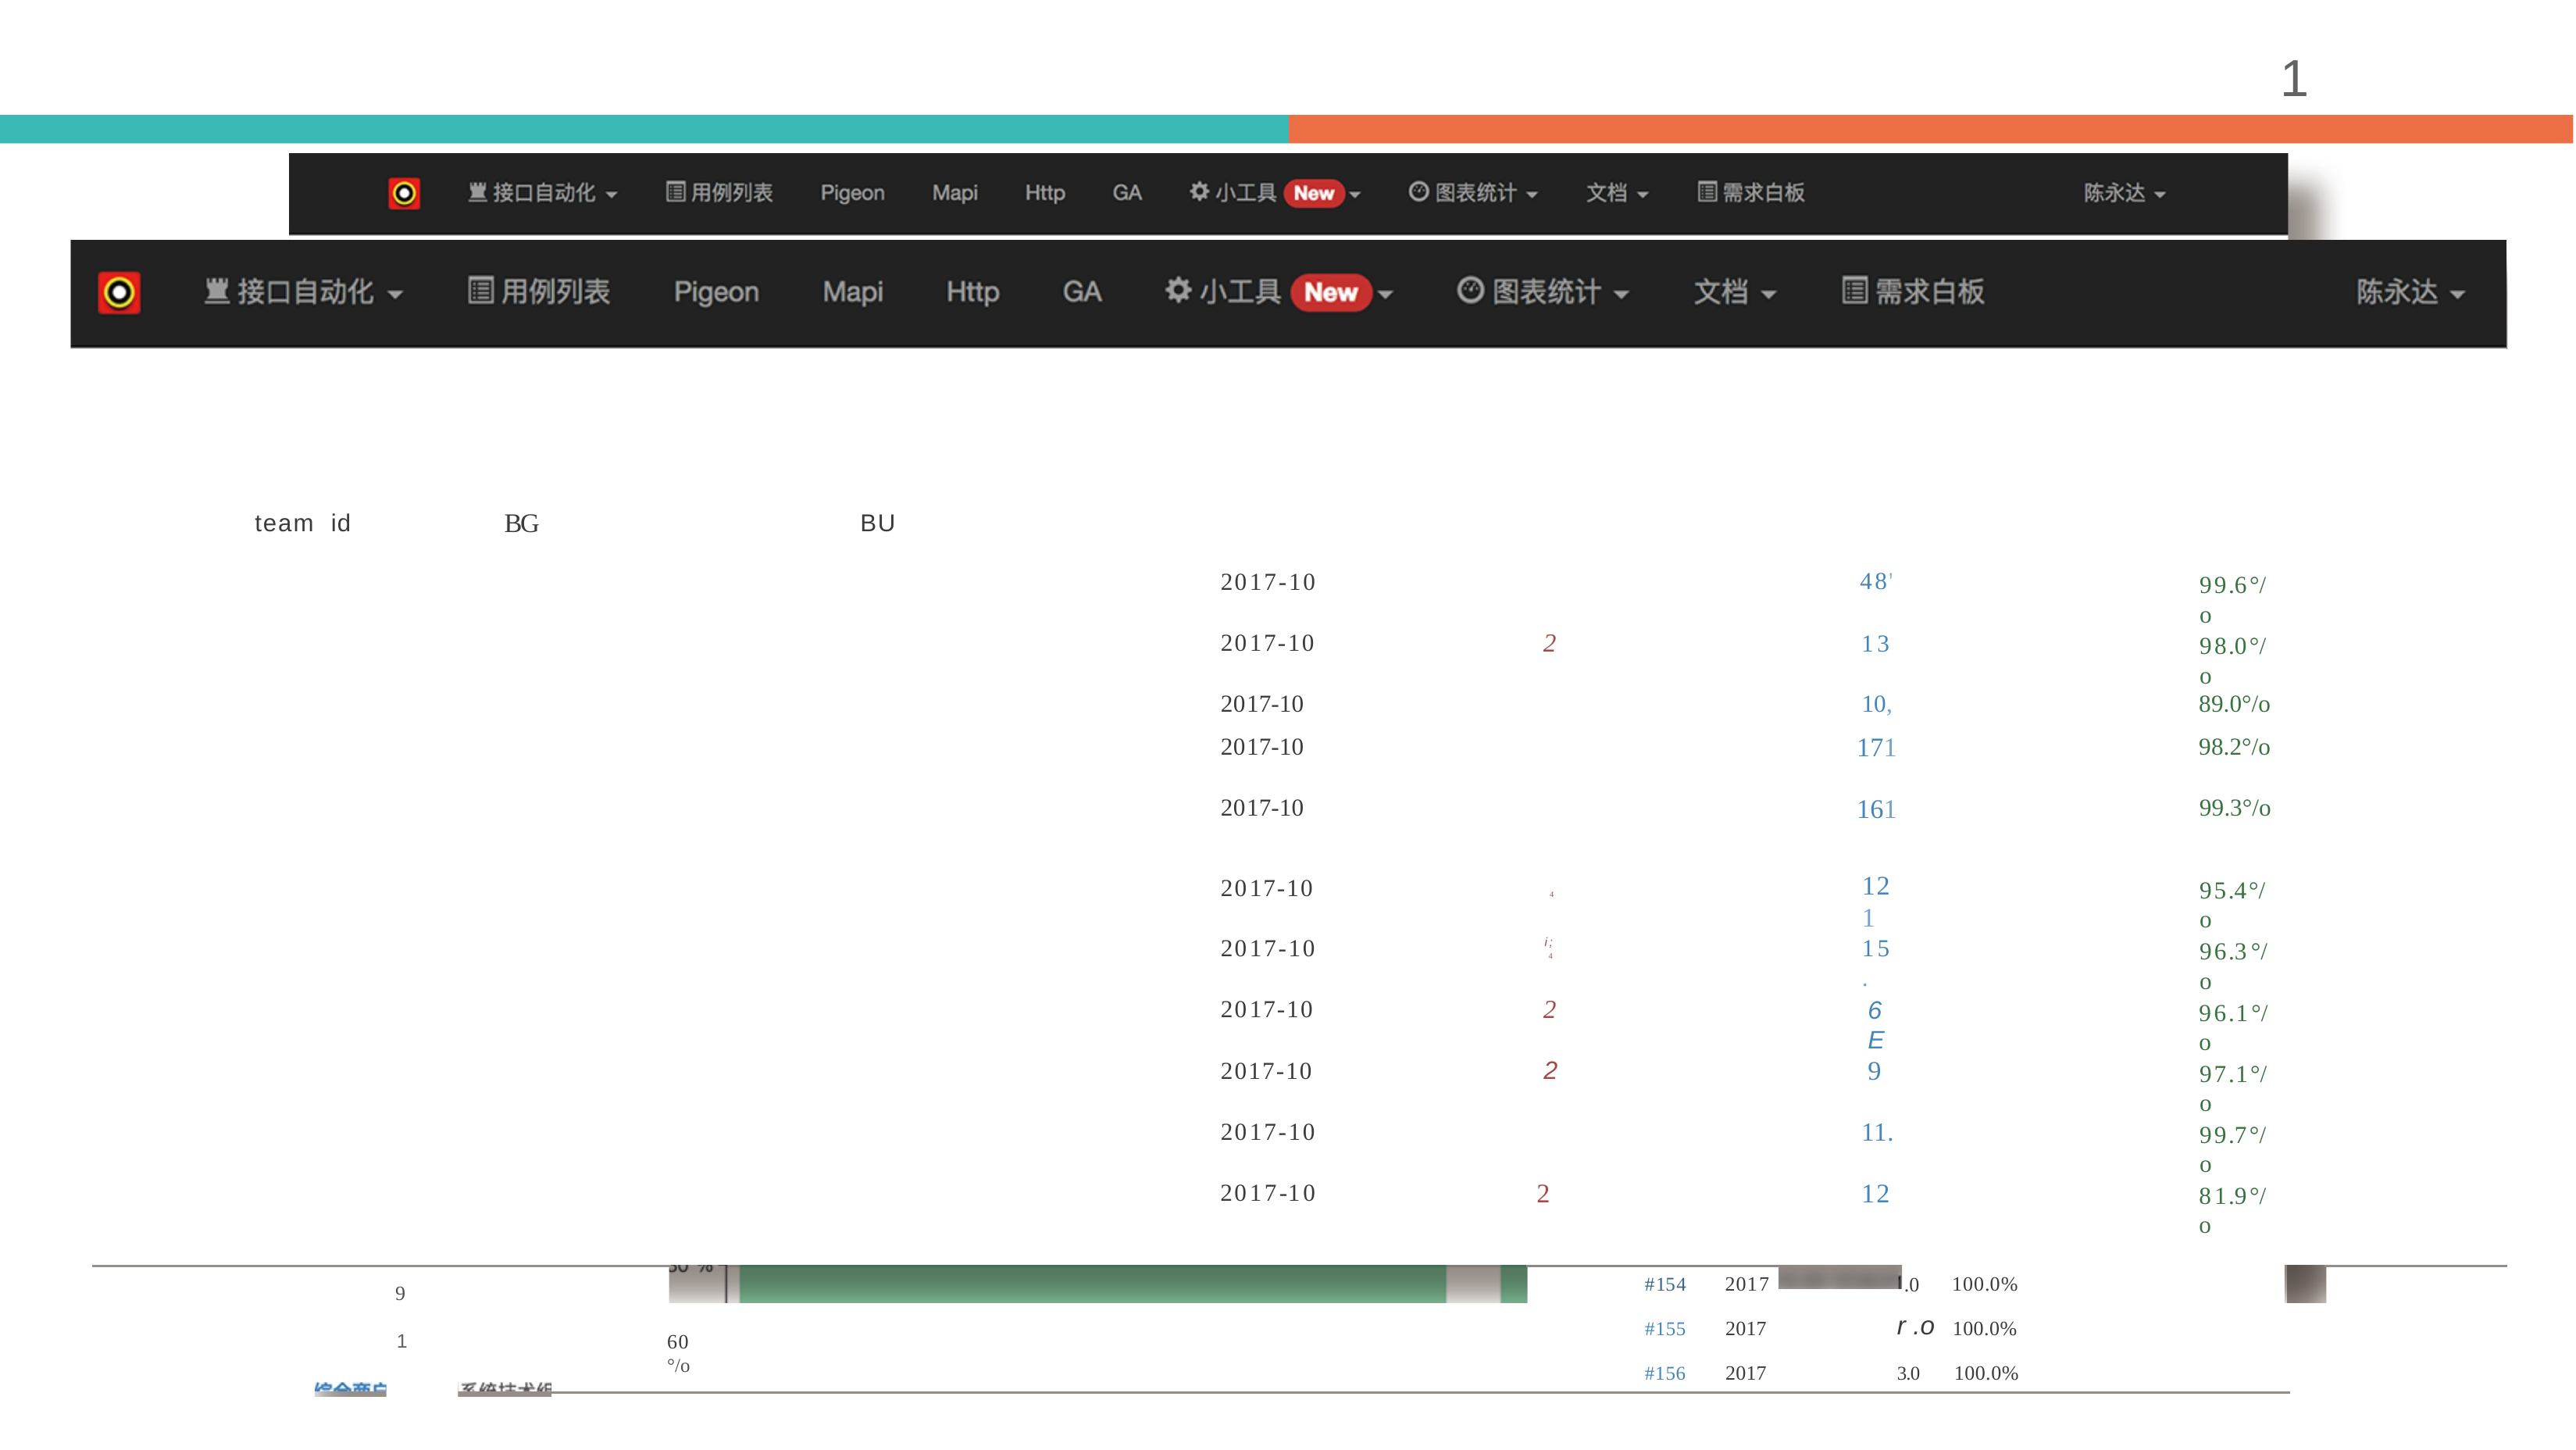

1

BG
team  id
BU
48'
2017-10
99.6°/o
2
2017-10
13
98.0°/o
| 2017-10 | 10, | 89.0°/o |
| --- | --- | --- |
| 2017-10 | 171 | 98.2°/o |
| 2017-10 | 161 | 99.3°/o |
121
2017-10
95.4°/o
4
2017-10
15.
i;
4
96.3°/o
2
2017-10
6E
96.1°/o
9
2
2017-10
97.1°/o
11.
2017-10
99.7°/o
2
12
2017-10
81.9°/o

2017
100.0%
.0
r .o
3.0	100.0%
#154
9
2017
100.0%
#155
60 °/o
1
2017
#156